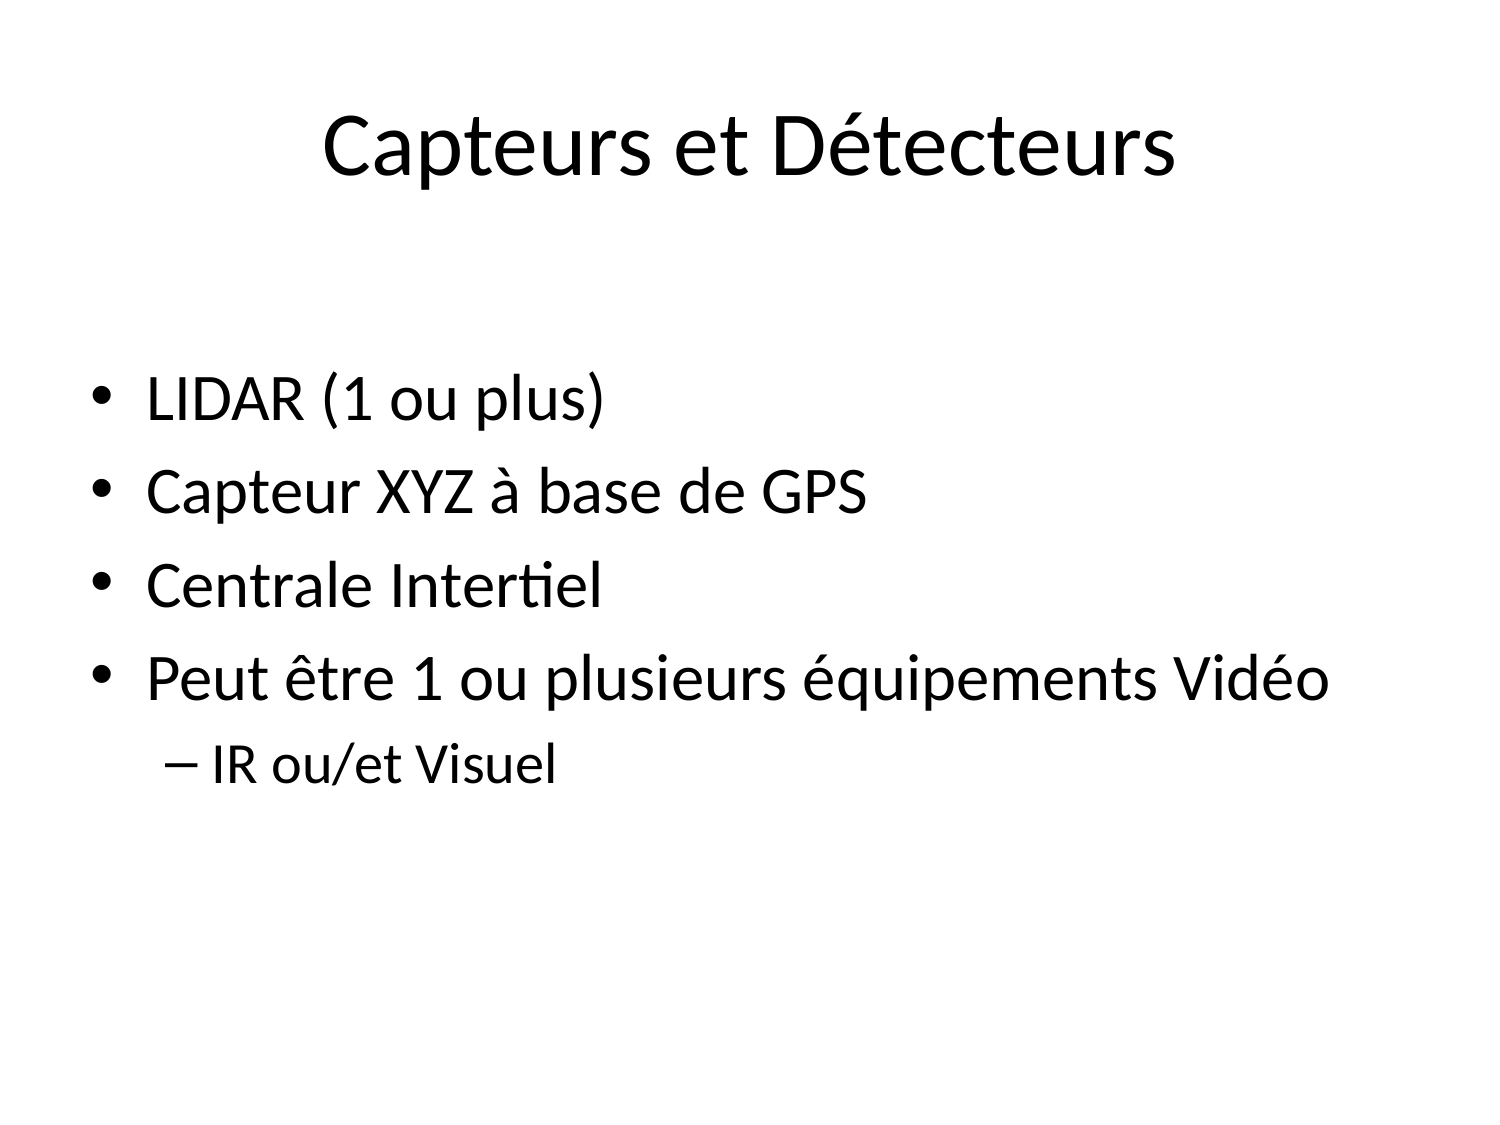

# Capteurs et Détecteurs
LIDAR (1 ou plus)
Capteur XYZ à base de GPS
Centrale Intertiel
Peut être 1 ou plusieurs équipements Vidéo
IR ou/et Visuel